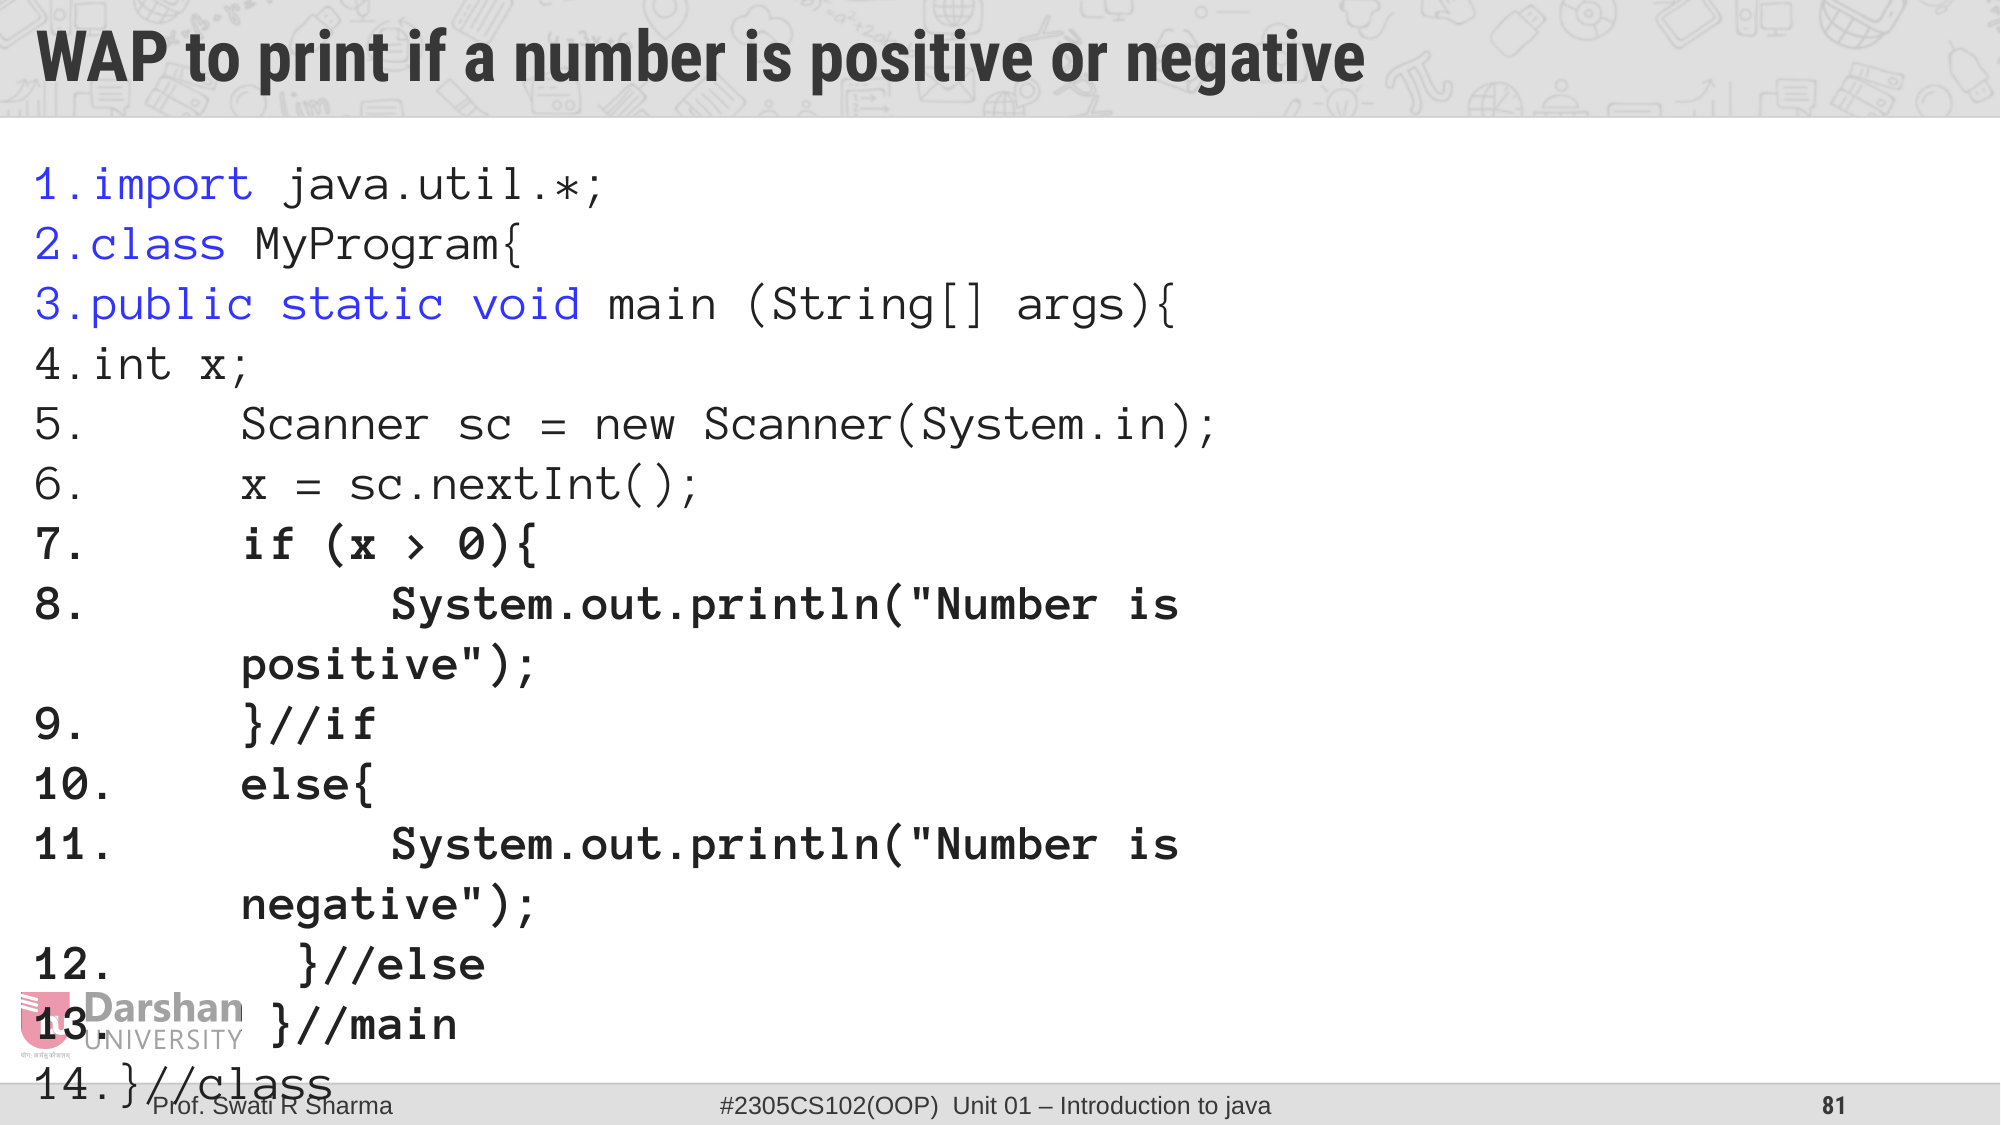

# WAP to print if a number is positive or negative
import java.util.*;
class MyProgram{
public static void main (String[] args){
int x;
Scanner sc = new Scanner(System.in);
x = sc.nextInt();
if (x > 0){
 	System.out.println("Number is positive");
}//if
else{
 	System.out.println("Number is negative");
  }//else
 }//main
}//class